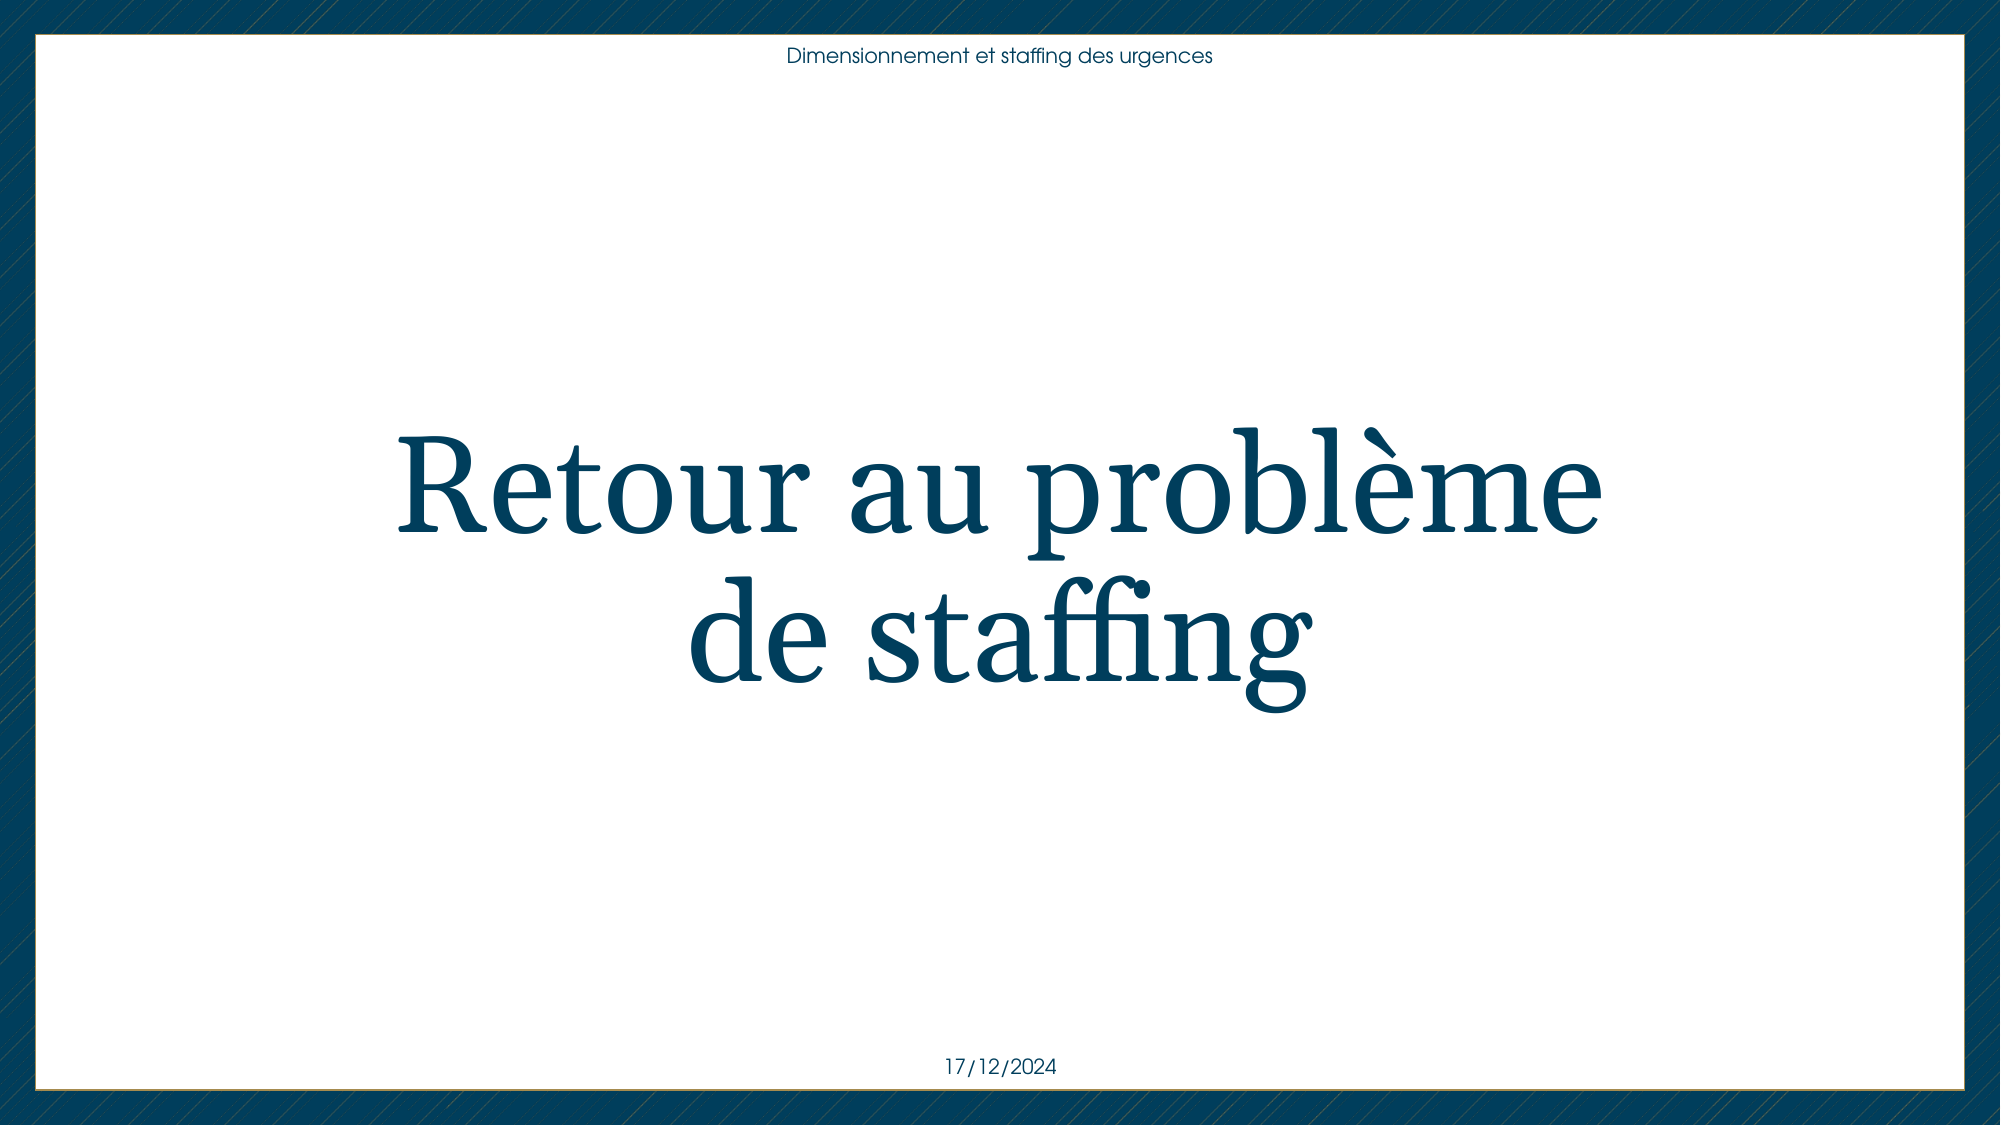

Dimensionnement et staffing des urgences
Retour au problème de staffing
17/12/2024